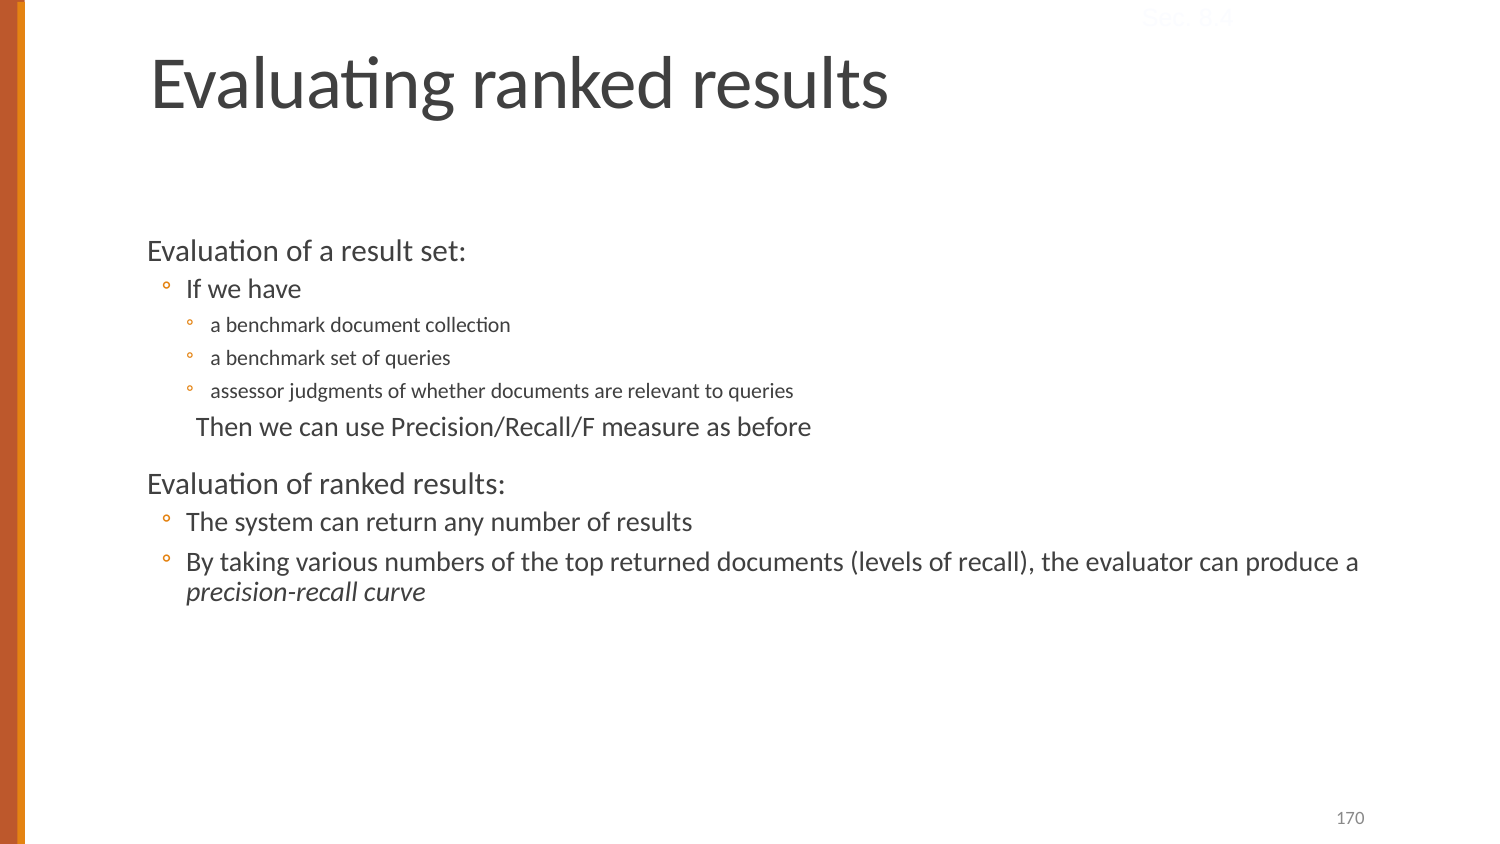

Sec. 8.4
# Evaluating ranked results
Evaluation of a result set:
If we have
a benchmark document collection
a benchmark set of queries
assessor judgments of whether documents are relevant to queries
Then we can use Precision/Recall/F measure as before
Evaluation of ranked results:
The system can return any number of results
By taking various numbers of the top returned documents (levels of recall), the evaluator can produce a precision-recall curve
170